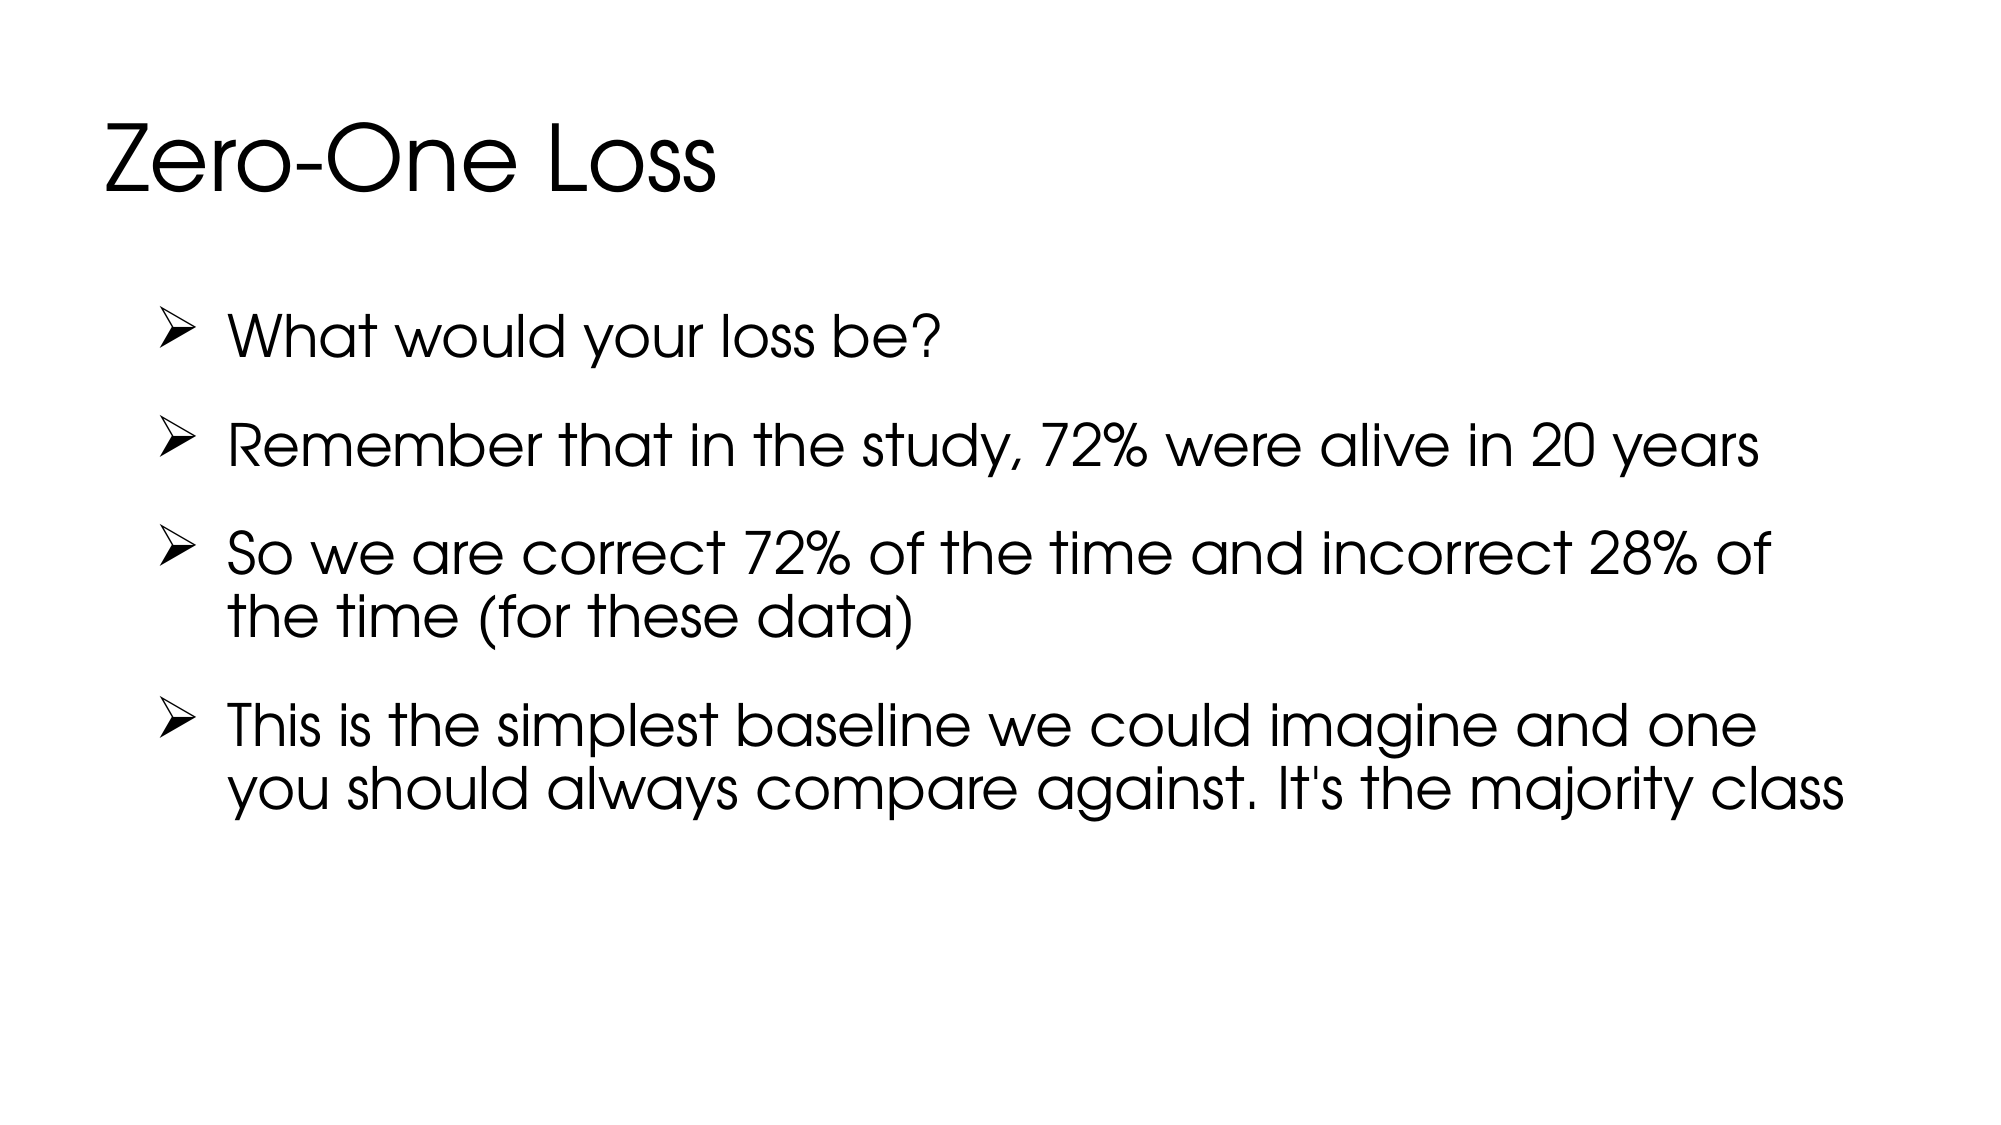

# Zero-One Loss
What would your loss be?
Remember that in the study, 72% were alive in 20 years
So we are correct 72% of the time and incorrect 28% of the time (for these data)
This is the simplest baseline we could imagine and one you should always compare against. It's the majority class